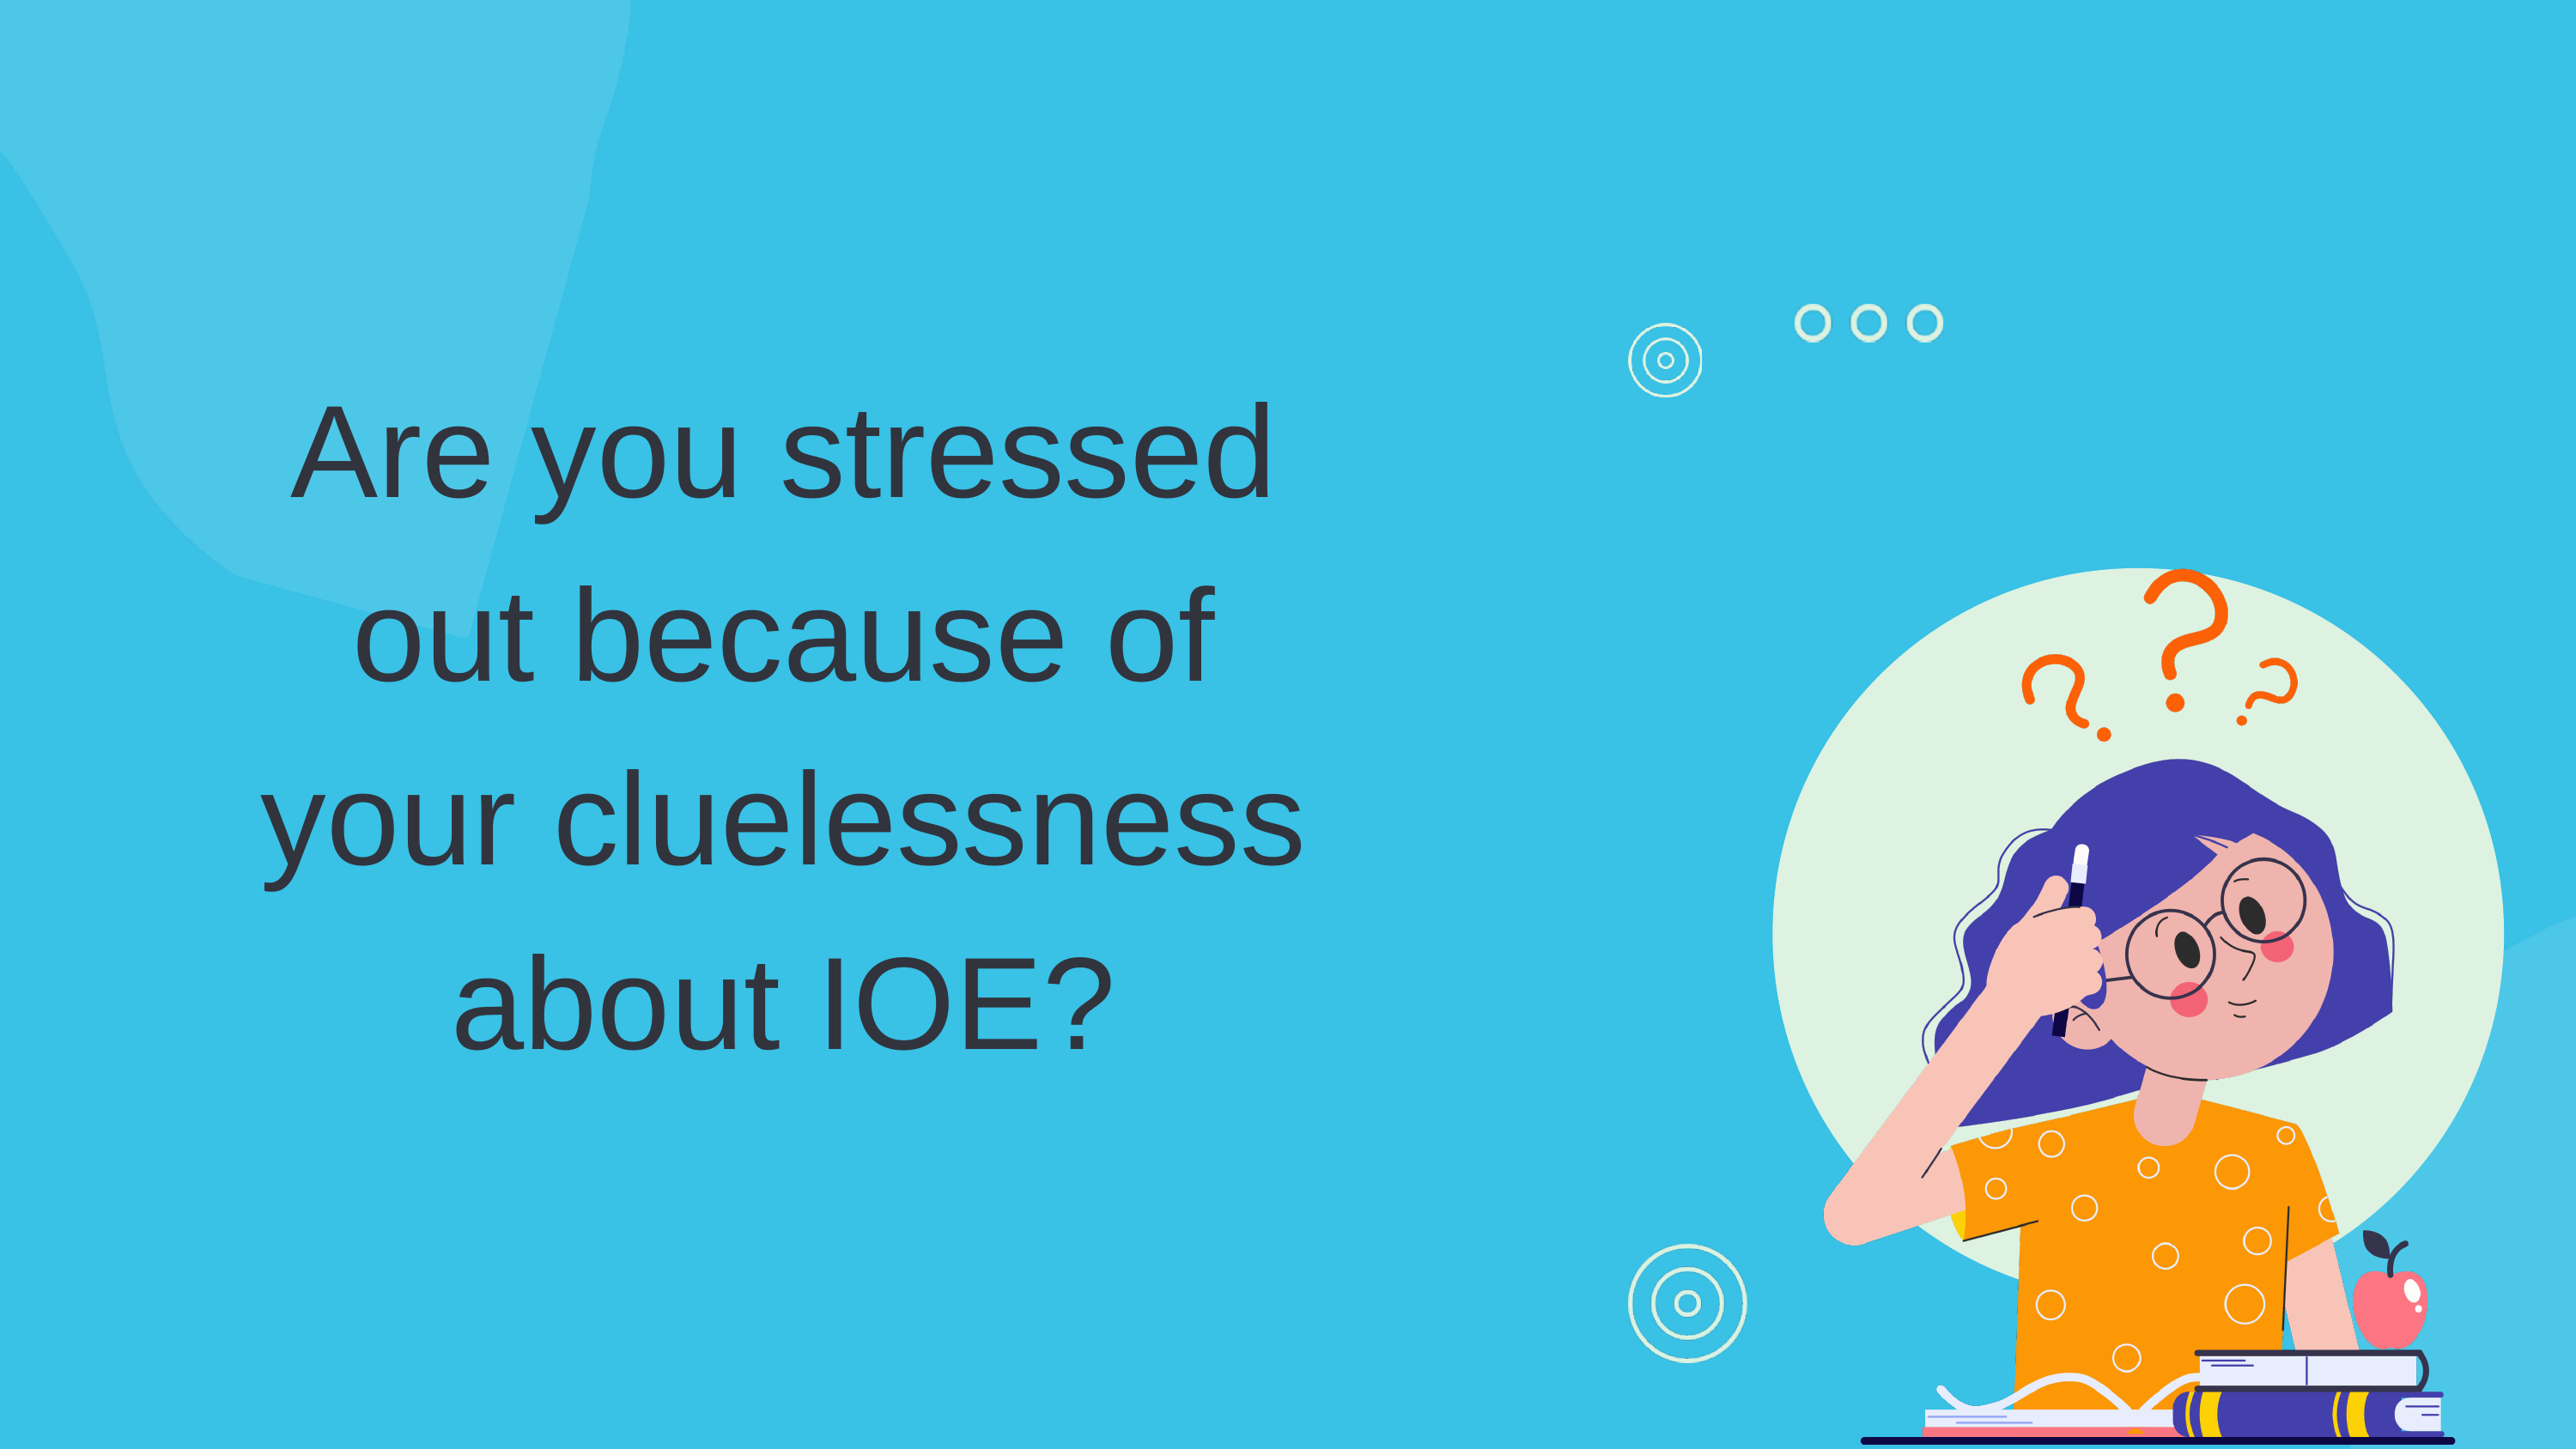

Are you stressed out because of your cluelessness about IOE?